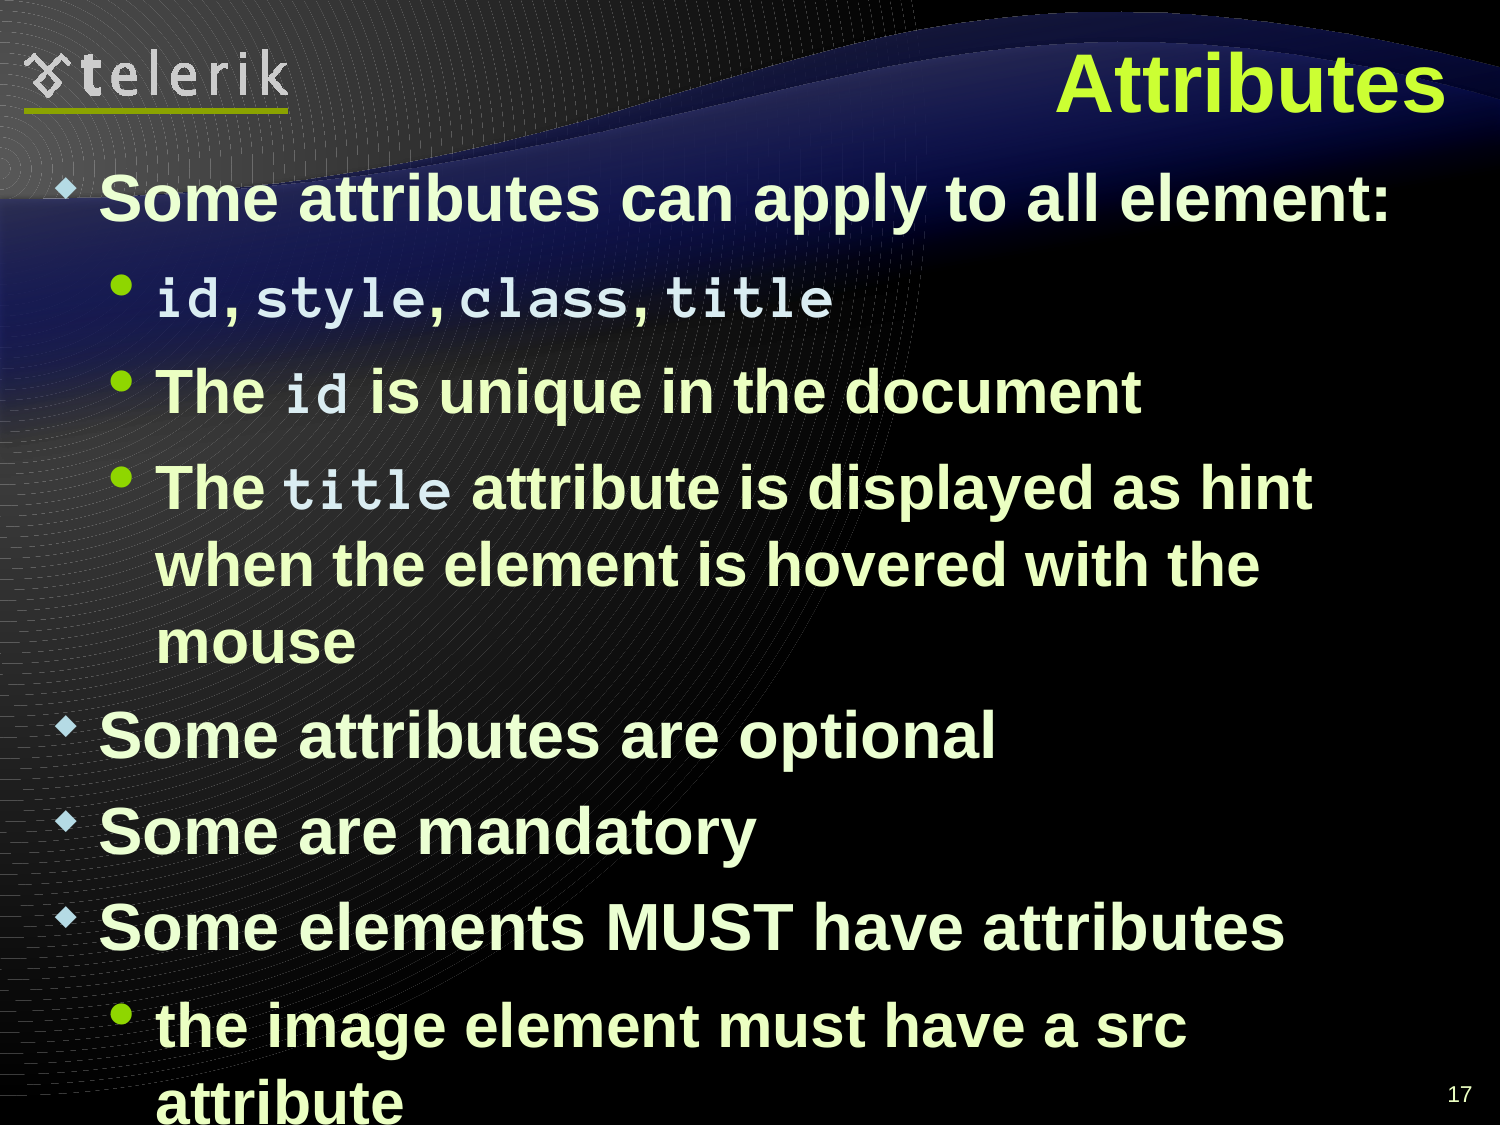

# Attributes
Some attributes can apply to all element:
id, style, class, title
The id is unique in the document
The title attribute is displayed as hint when the element is hovered with the mouse
Some attributes are optional
Some are mandatory
Some elements MUST have attributes
the image element must have a src attribute
17